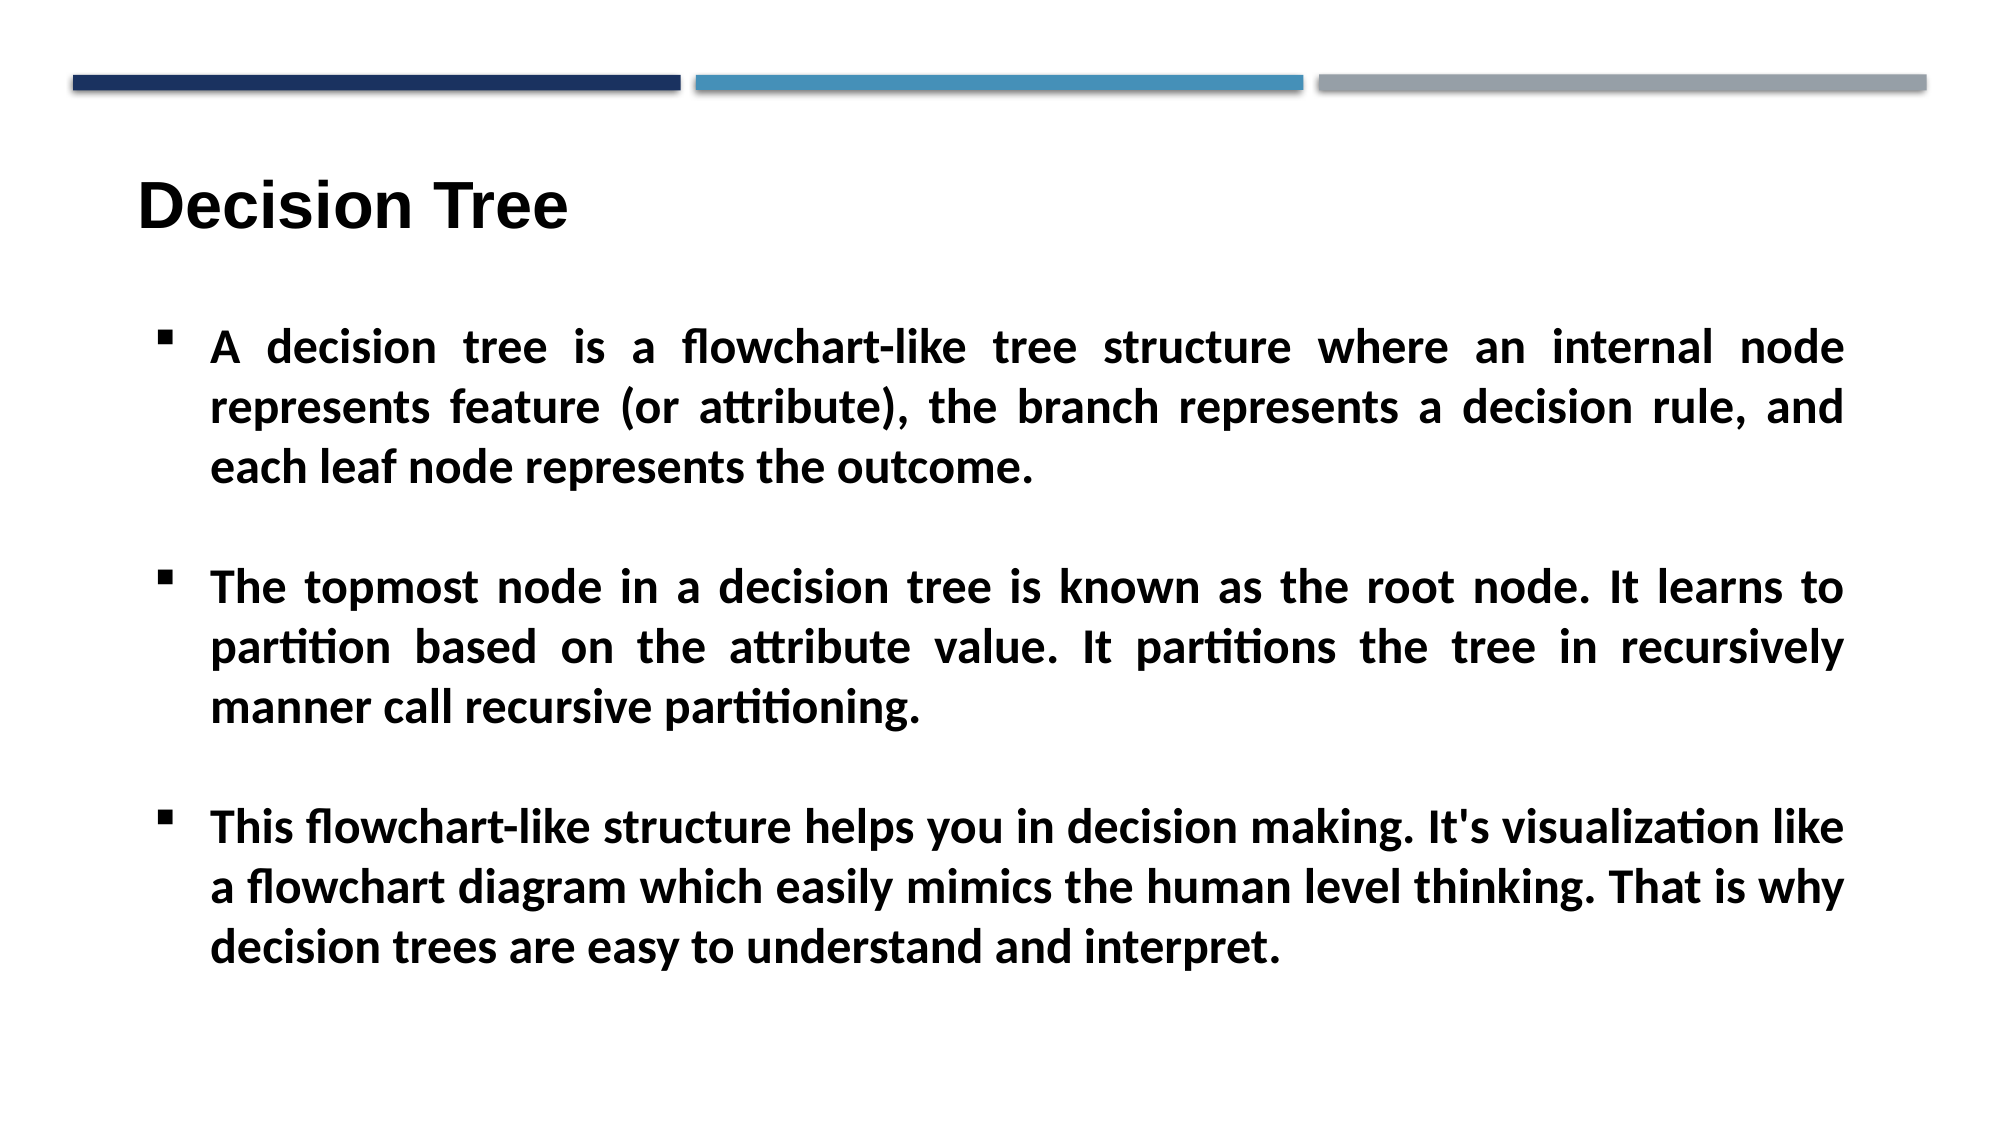

Decision Tree
A decision tree is a flowchart-like tree structure where an internal node represents feature (or attribute), the branch represents a decision rule, and each leaf node represents the outcome.

The topmost node in a decision tree is known as the root node. It learns to partition based on the attribute value. It partitions the tree in recursively manner call recursive partitioning.

This flowchart-like structure helps you in decision making. It's visualization like a flowchart diagram which easily mimics the human level thinking. That is why decision trees are easy to understand and interpret.